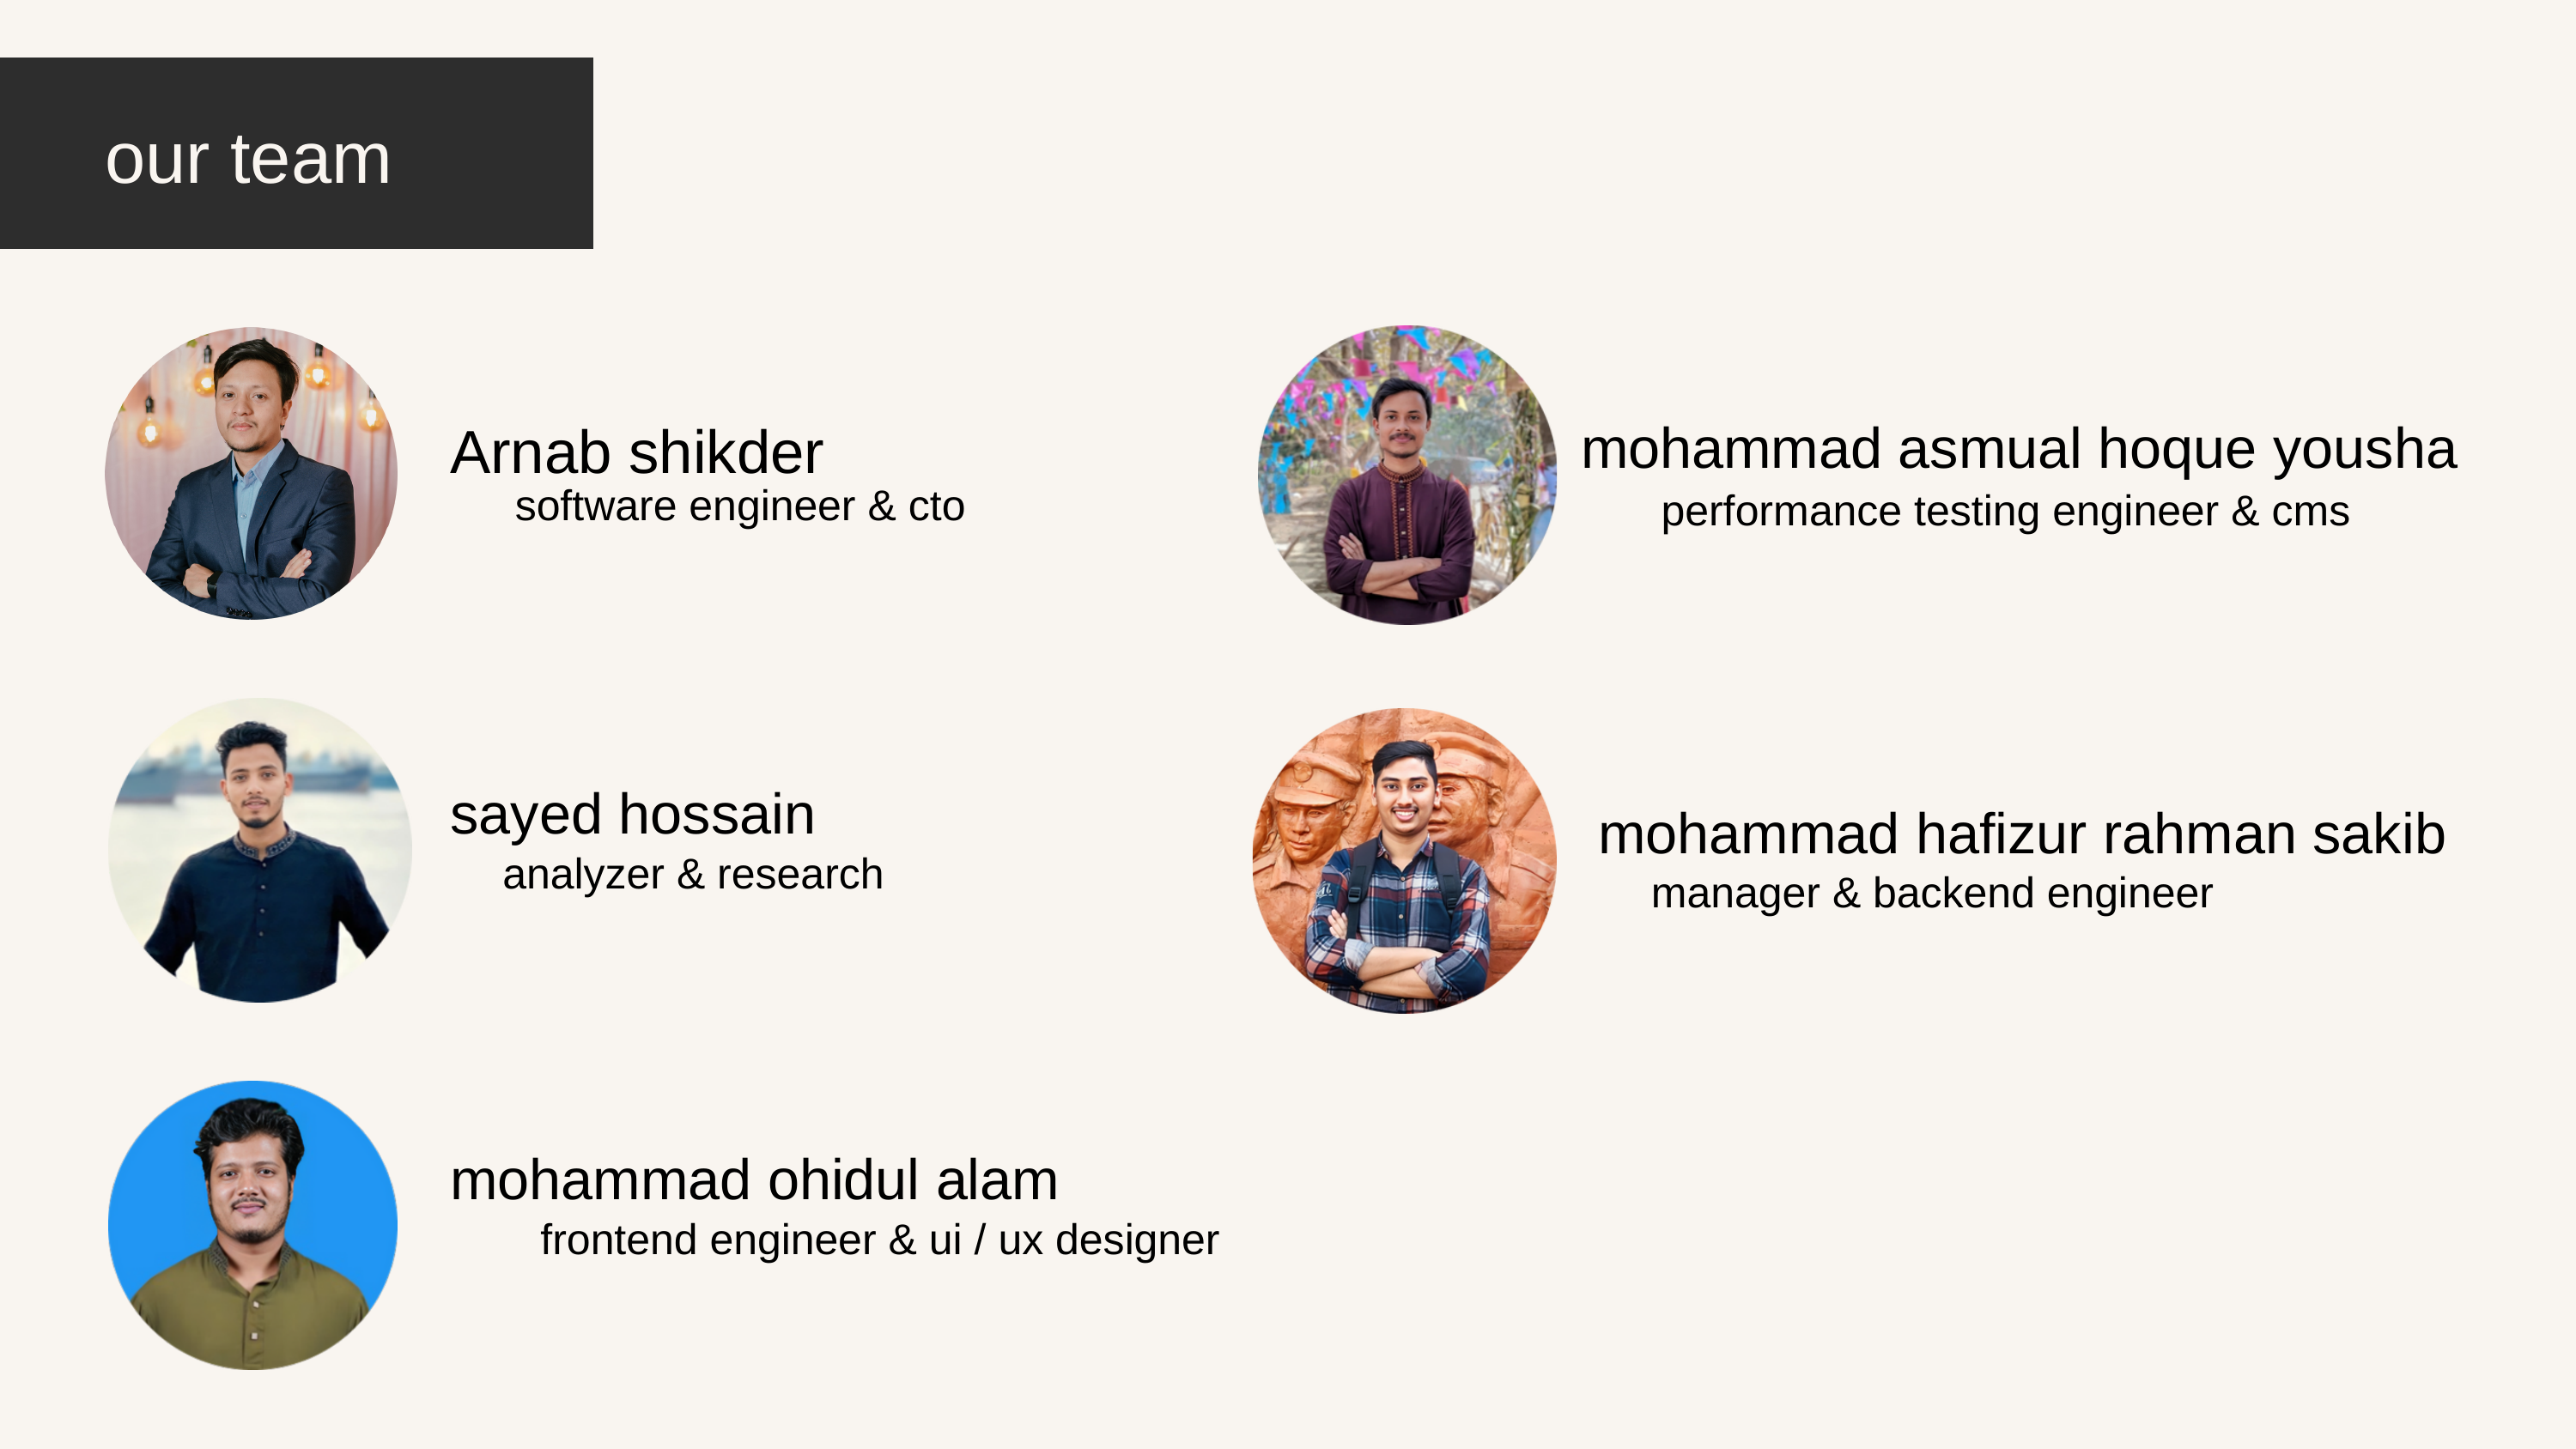

our team

mohammad asmual hoque yousha
Arnab shikder
software engineer & cto
performance testing engineer & cms

sayed hossain
mohammad hafizur rahman sakib
analyzer & research
manager & backend engineer

mohammad ohidul alam
frontend engineer & ui / ux designer